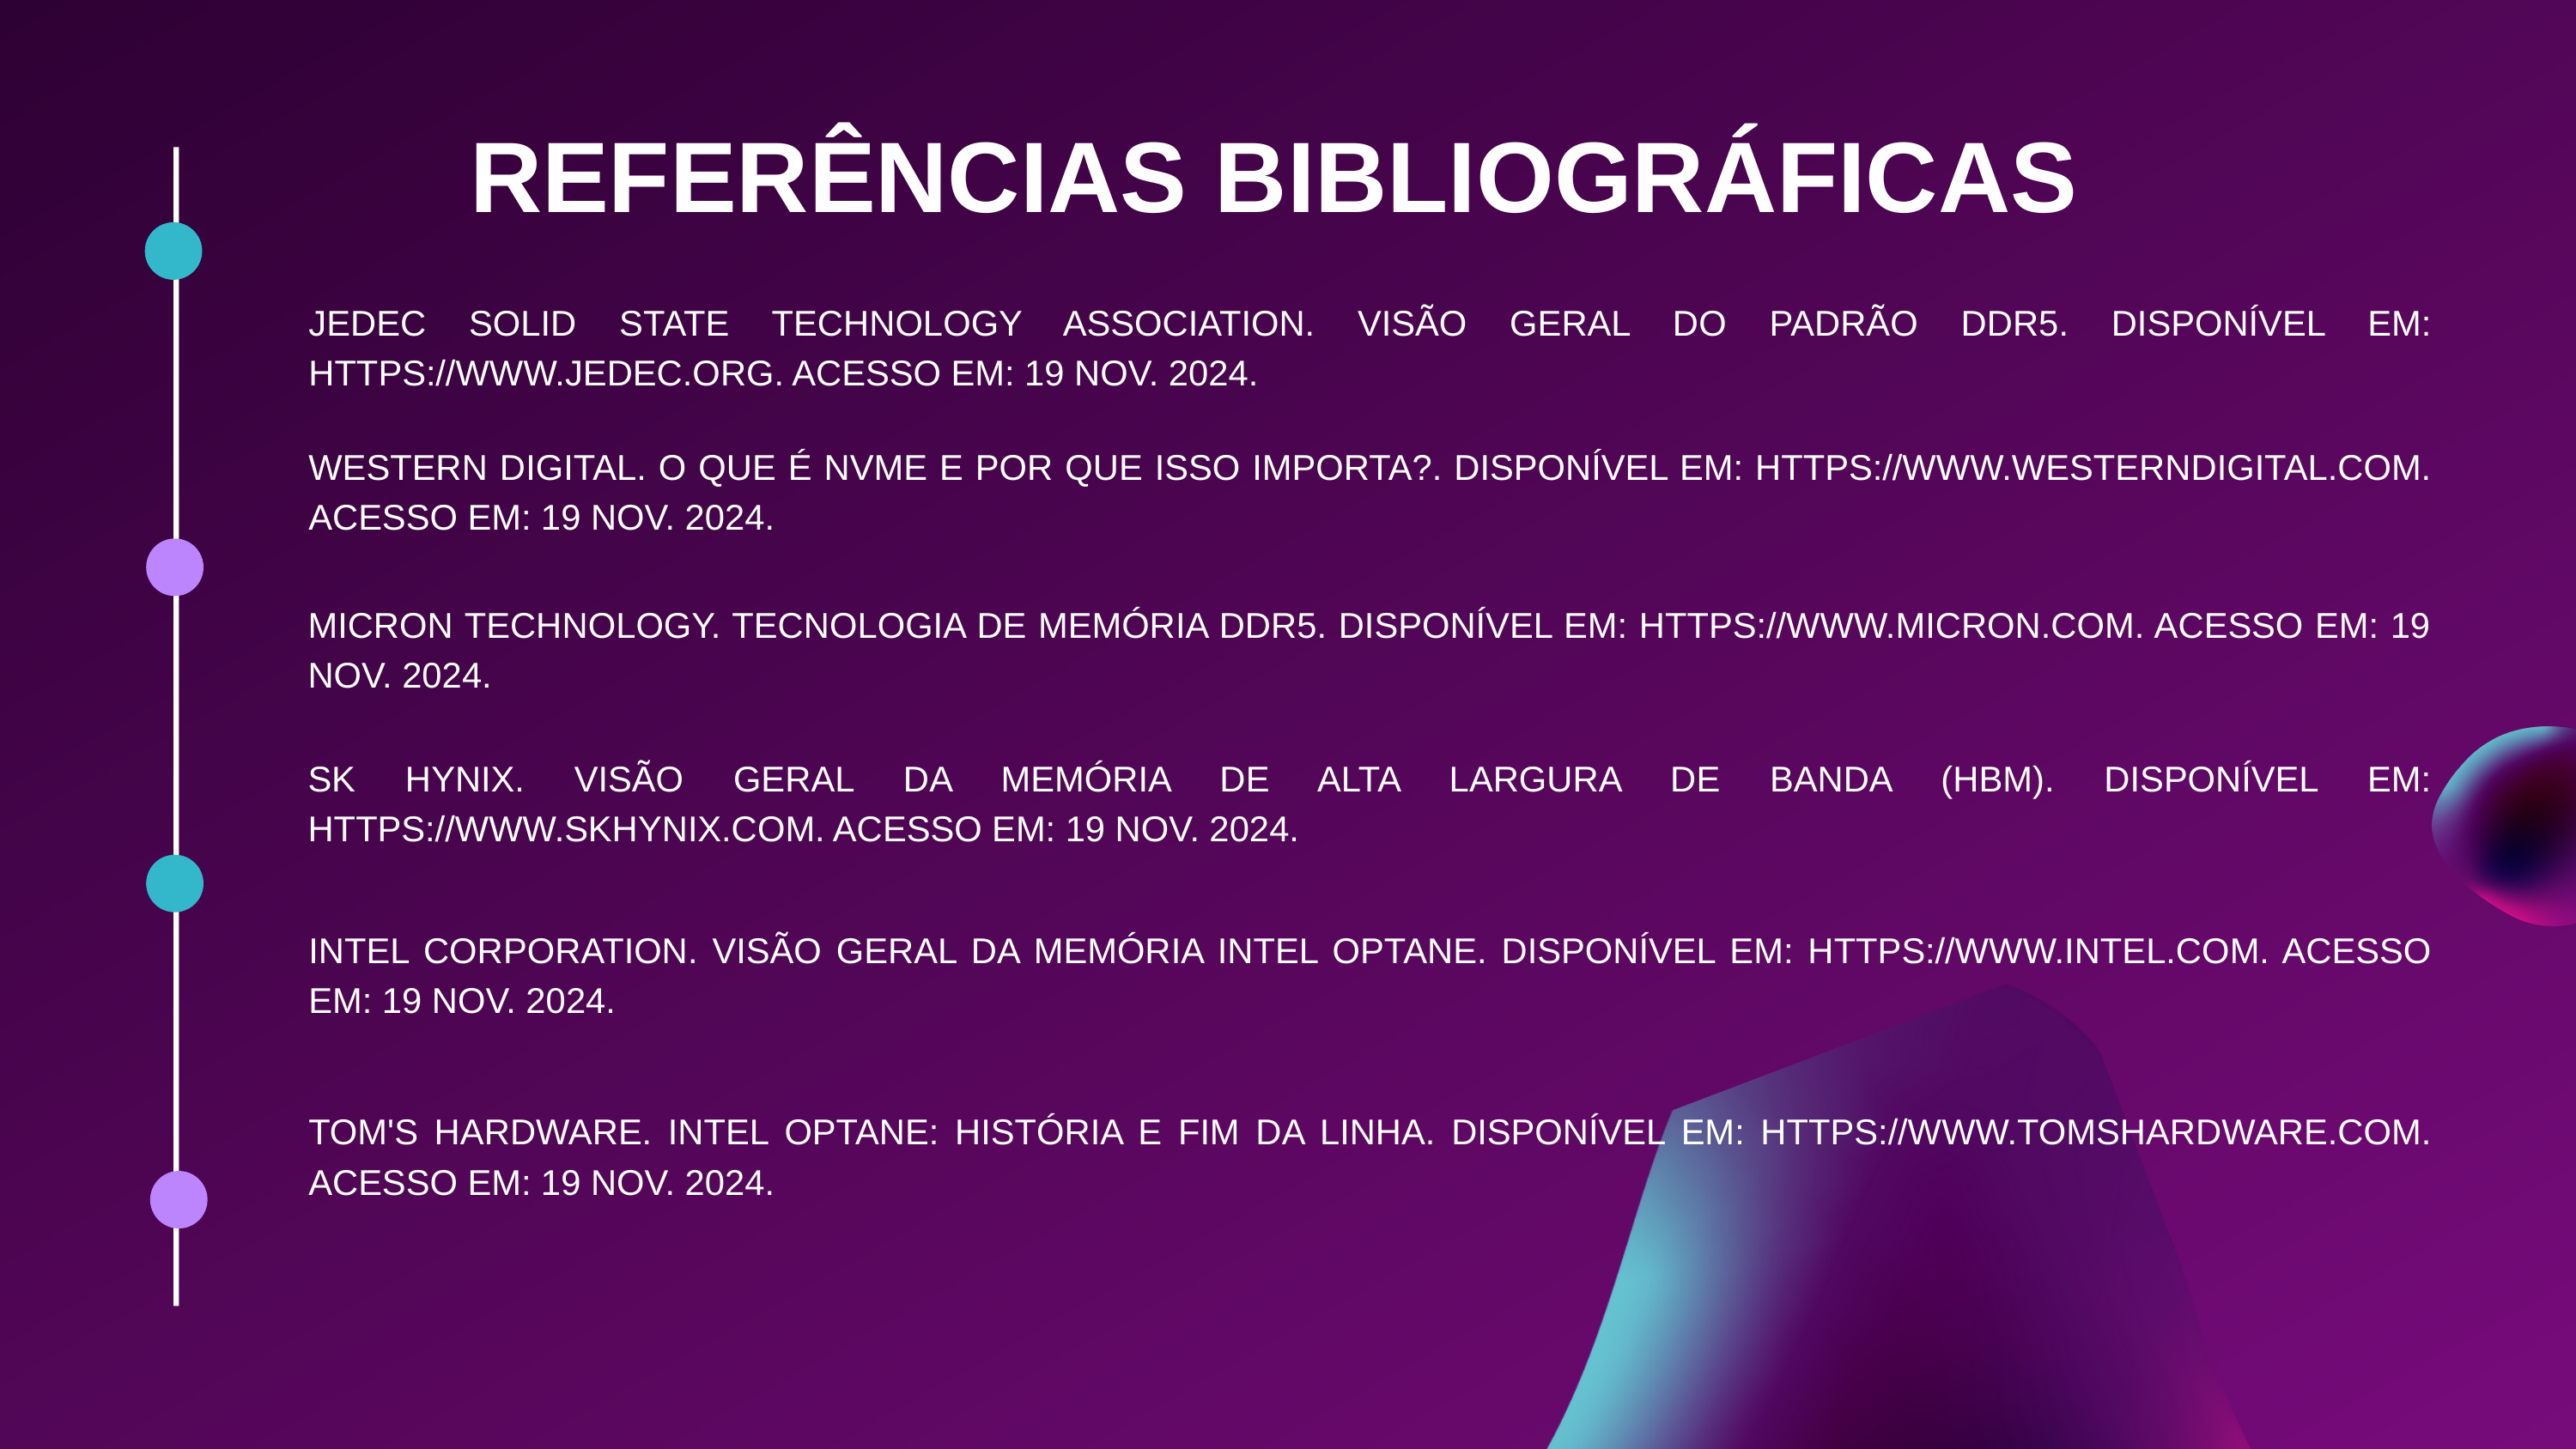

REFERÊNCIAS BIBLIOGRÁFICAS

JEDEC SOLID STATE TECHNOLOGY ASSOCIATION. VISÃO GERAL DO PADRÃO DDR5. DISPONÍVEL EM: HTTPS://WWW.JEDEC.ORG. ACESSO EM: 19 NOV. 2024.

WESTERN DIGITAL. O QUE É NVME E POR QUE ISSO IMPORTA?. DISPONÍVEL EM: HTTPS://WWW.WESTERNDIGITAL.COM. ACESSO EM: 19 NOV. 2024.

MICRON TECHNOLOGY. TECNOLOGIA DE MEMÓRIA DDR5. DISPONÍVEL EM: HTTPS://WWW.MICRON.COM. ACESSO EM: 19 NOV. 2024.

SK HYNIX. VISÃO GERAL DA MEMÓRIA DE ALTA LARGURA DE BANDA (HBM). DISPONÍVEL EM: HTTPS://WWW.SKHYNIX.COM. ACESSO EM: 19 NOV. 2024.

INTEL CORPORATION. VISÃO GERAL DA MEMÓRIA INTEL OPTANE. DISPONÍVEL EM: HTTPS://WWW.INTEL.COM. ACESSO EM: 19 NOV. 2024.

TOM'S HARDWARE. INTEL OPTANE: HISTÓRIA E FIM DA LINHA. DISPONÍVEL EM: HTTPS://WWW.TOMSHARDWARE.COM. ACESSO EM: 19 NOV. 2024.